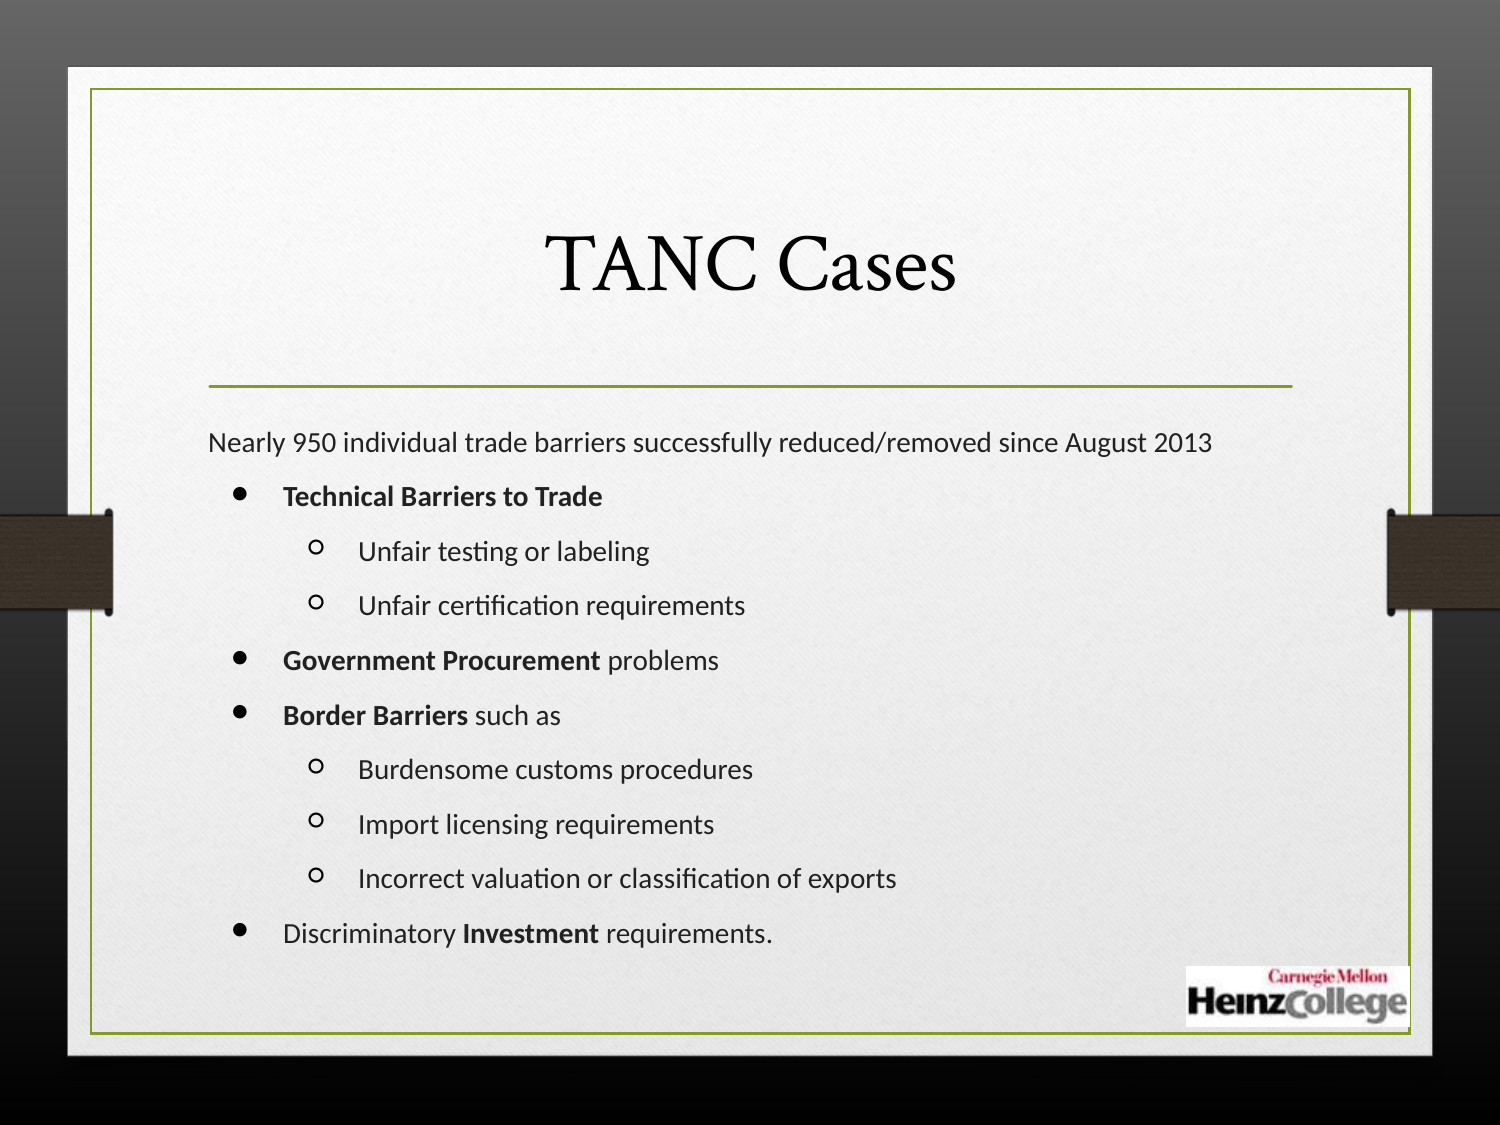

# TANC Cases
Nearly 950 individual trade barriers successfully reduced/removed since August 2013
Technical Barriers to Trade
Unfair testing or labeling
Unfair certification requirements
Government Procurement problems
Border Barriers such as
Burdensome customs procedures
Import licensing requirements
Incorrect valuation or classification of exports
Discriminatory Investment requirements.